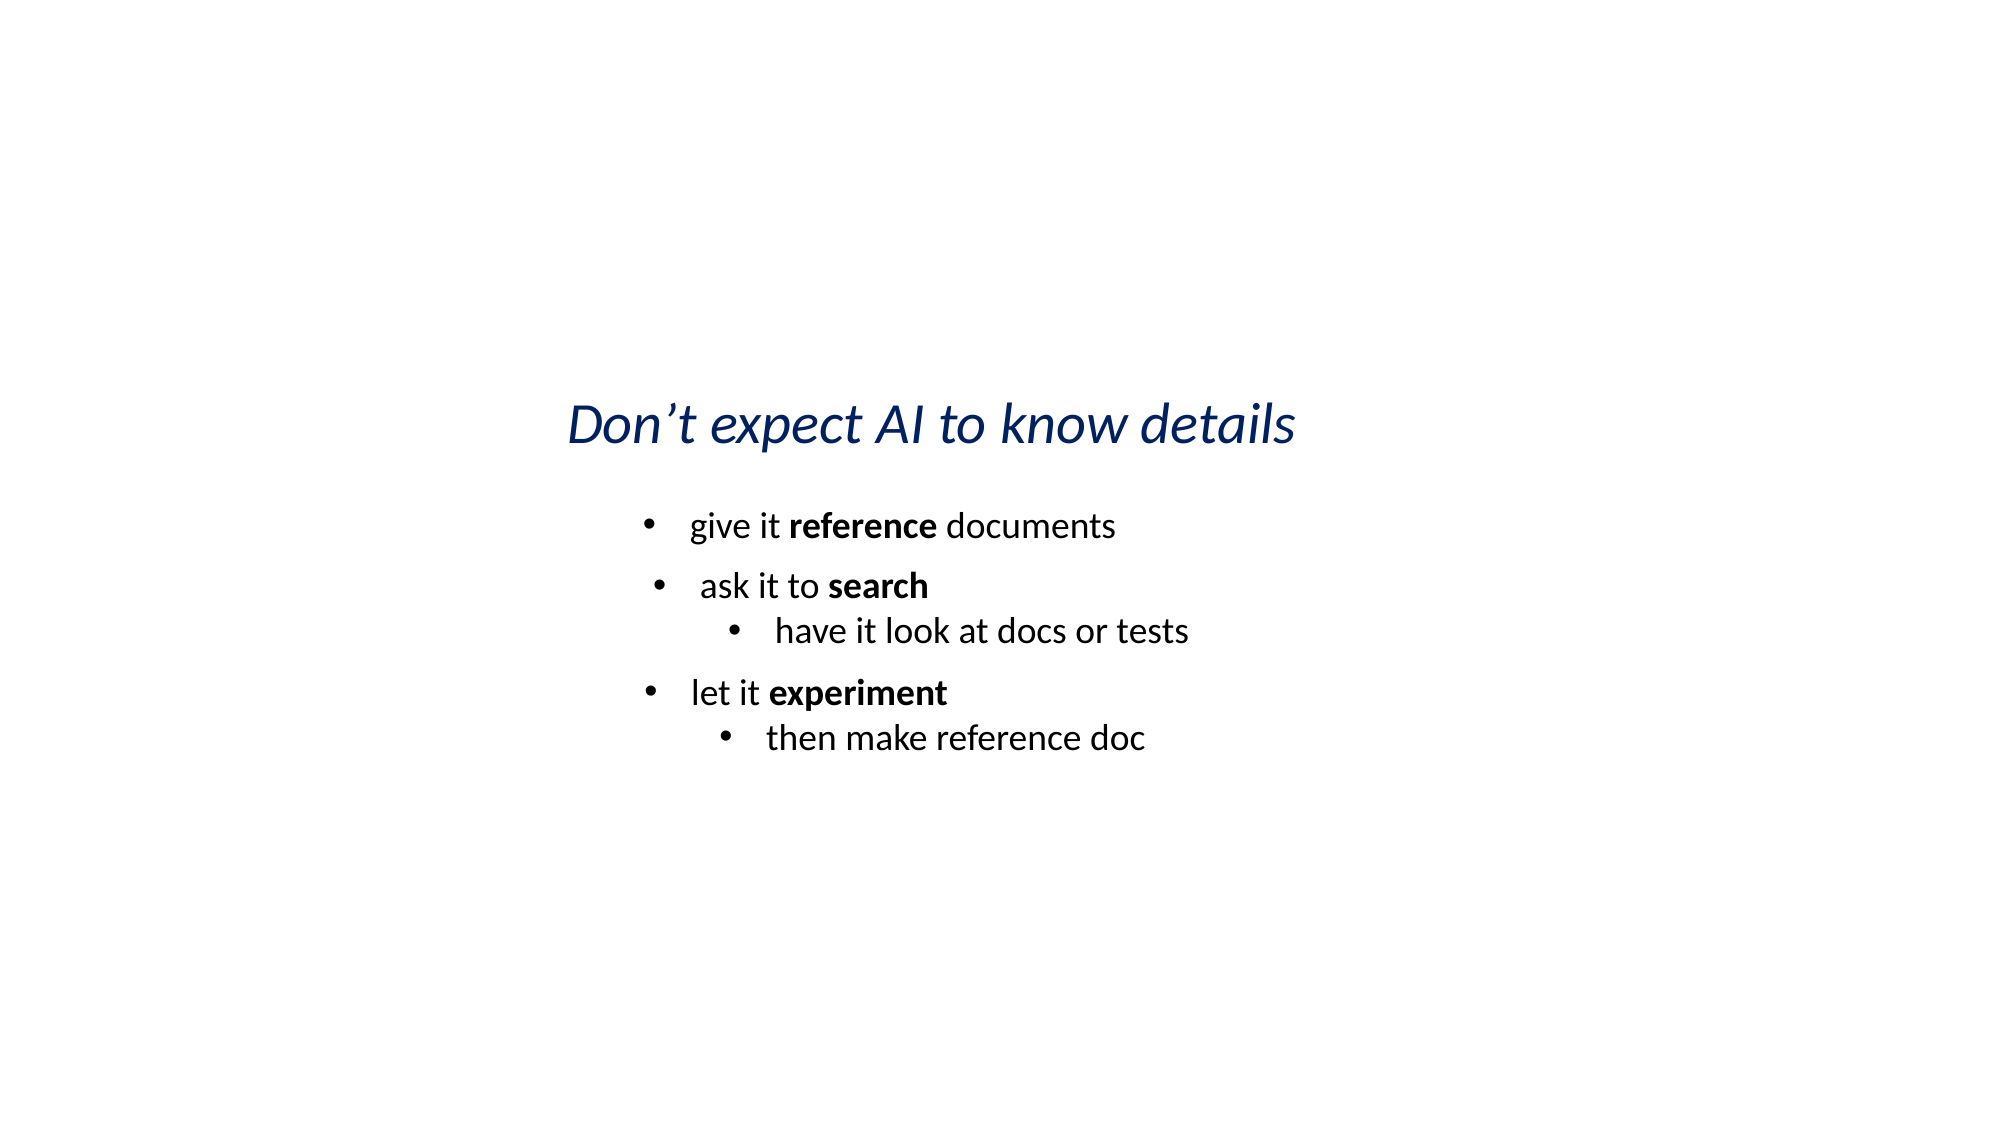

Don’t expect AI to know details
give it reference documents
ask it to search
have it look at docs or tests
let it experiment
then make reference doc